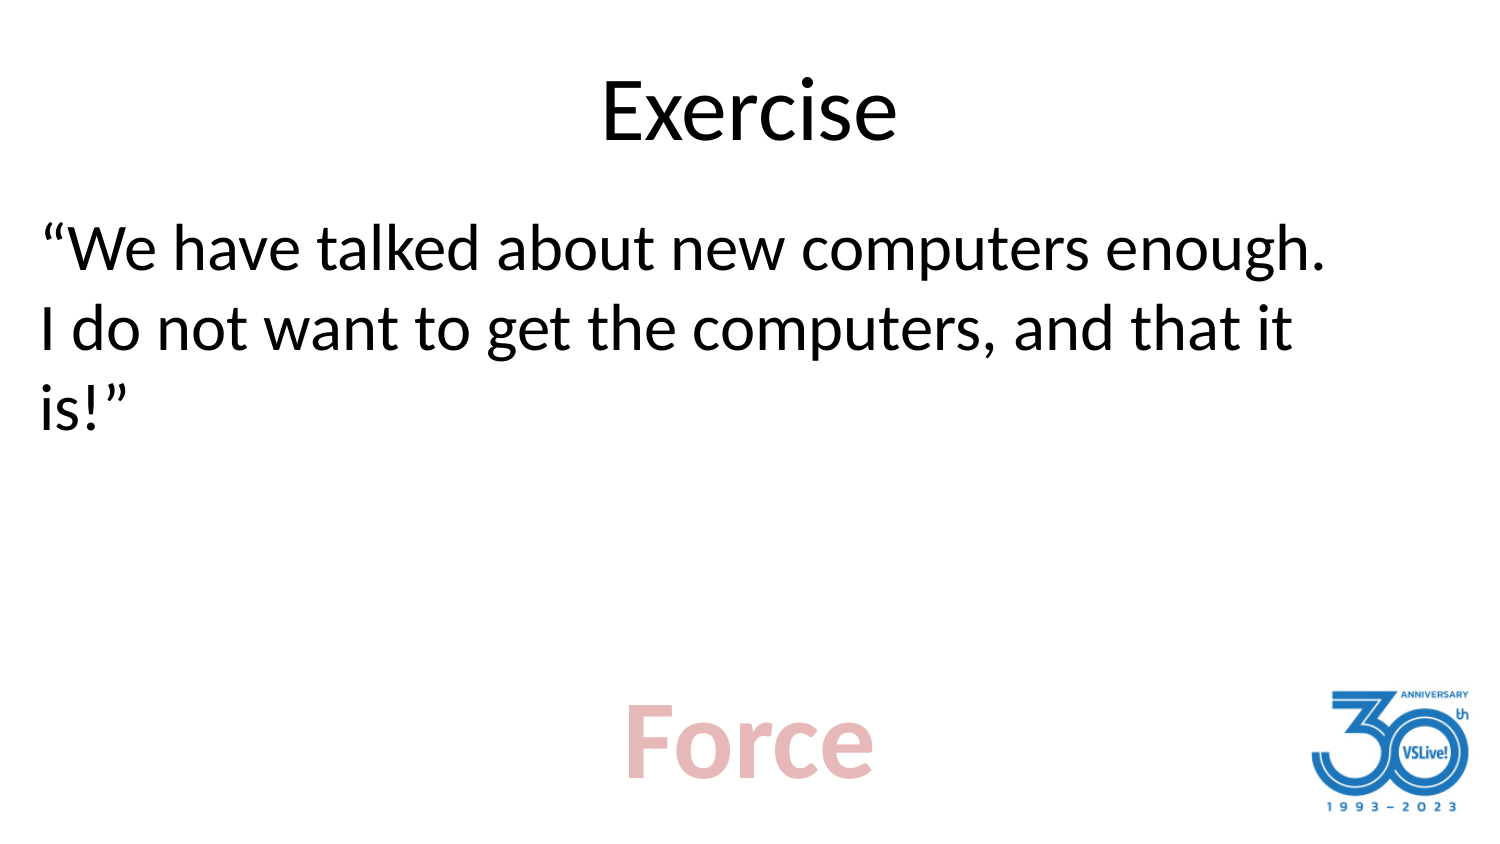

# Exercise
“We have talked about new computers enough.  I do not want to get the computers, and that it is!”
Force